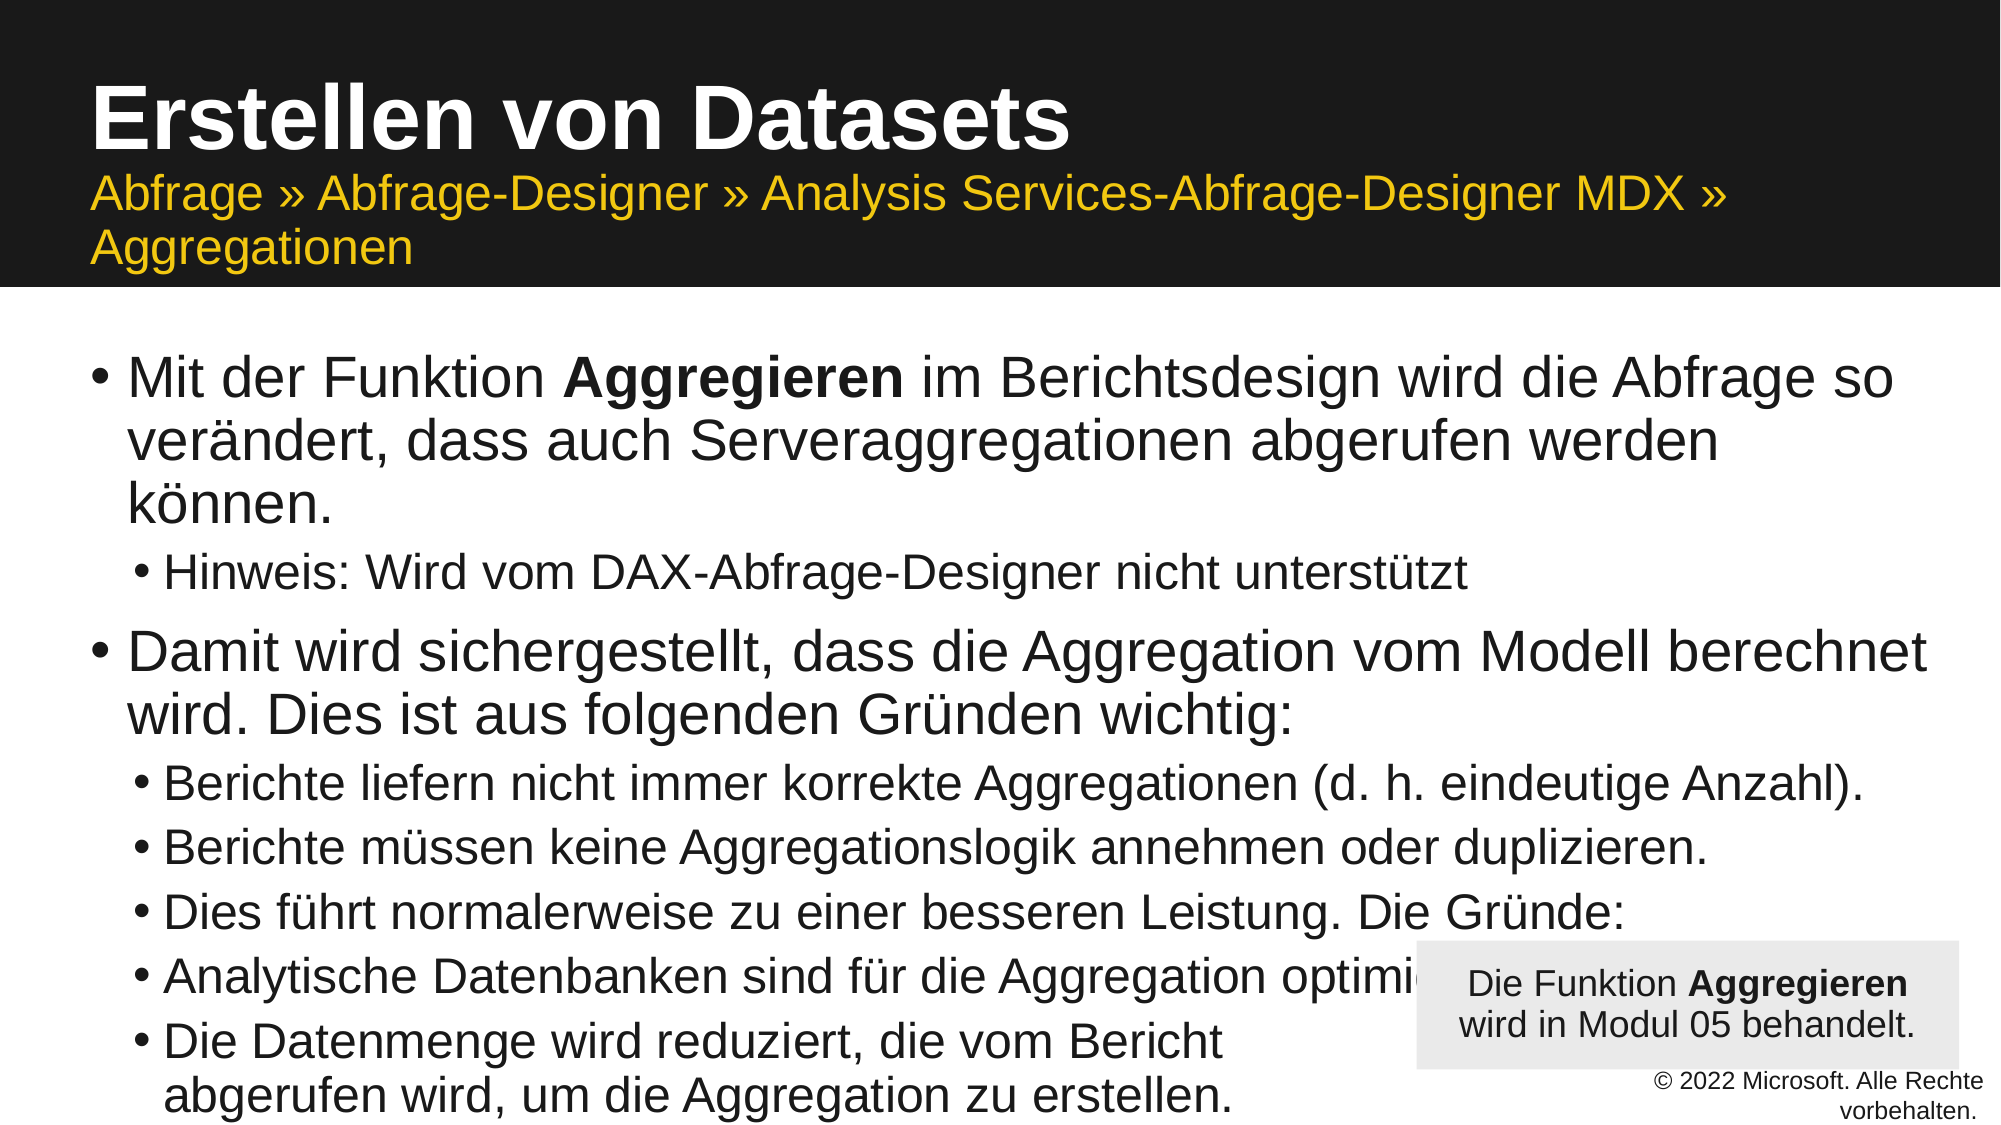

# Erstellen von Datasets
Abfrage » Abfrage-Designer » Analysis Services-Abfrage-Designer MDX » Aggregationen
Mit der Funktion Aggregieren im Berichtsdesign wird die Abfrage so verändert, dass auch Serveraggregationen abgerufen werden können.
Hinweis: Wird vom DAX-Abfrage-Designer nicht unterstützt
Damit wird sichergestellt, dass die Aggregation vom Modell berechnet wird. Dies ist aus folgenden Gründen wichtig:
Berichte liefern nicht immer korrekte Aggregationen (d. h. eindeutige Anzahl).
Berichte müssen keine Aggregationslogik annehmen oder duplizieren.
Dies führt normalerweise zu einer besseren Leistung. Die Gründe:
Analytische Datenbanken sind für die Aggregation optimiert.
Die Datenmenge wird reduziert, die vom Bericht
abgerufen wird, um die Aggregation zu erstellen.

Die Funktion Aggregieren wird in Modul 05 behandelt.
© 2022 Microsoft. Alle Rechte vorbehalten.